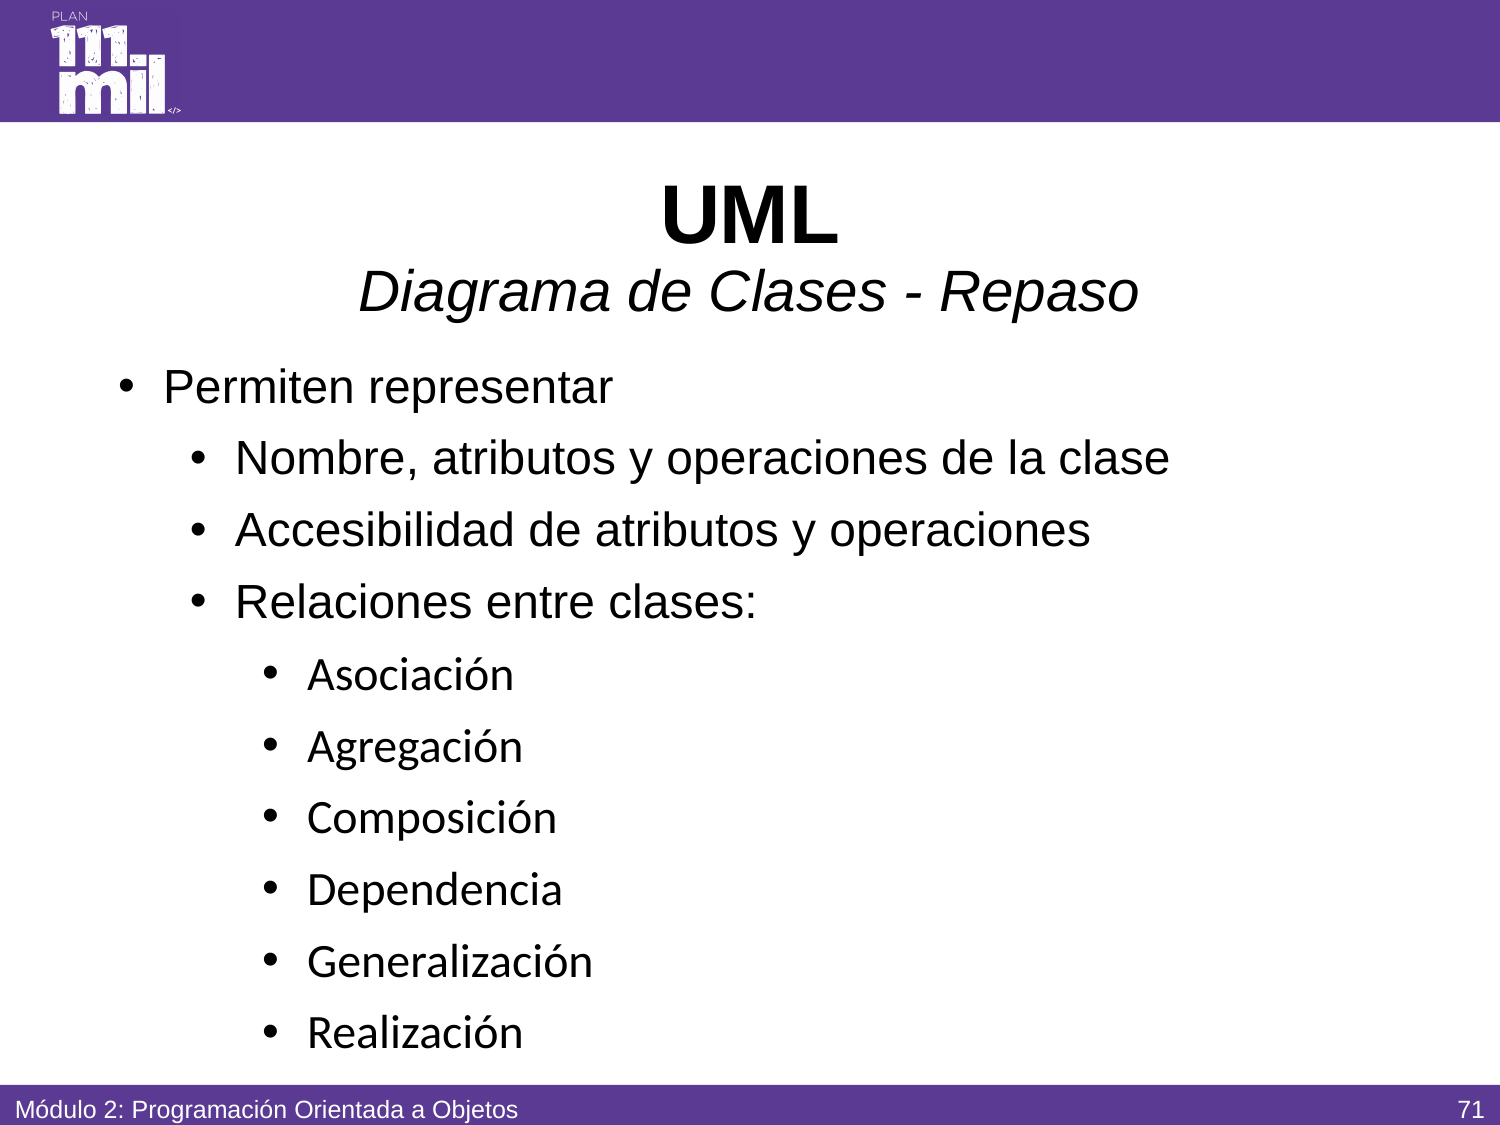

# UML Diagrama de Clases - Repaso
Permiten representar
Nombre, atributos y operaciones de la clase
Accesibilidad de atributos y operaciones
Relaciones entre clases:
Asociación
Agregación
Composición
Dependencia
Generalización
Realización

71
Módulo 2: Programación Orientada a Objetos